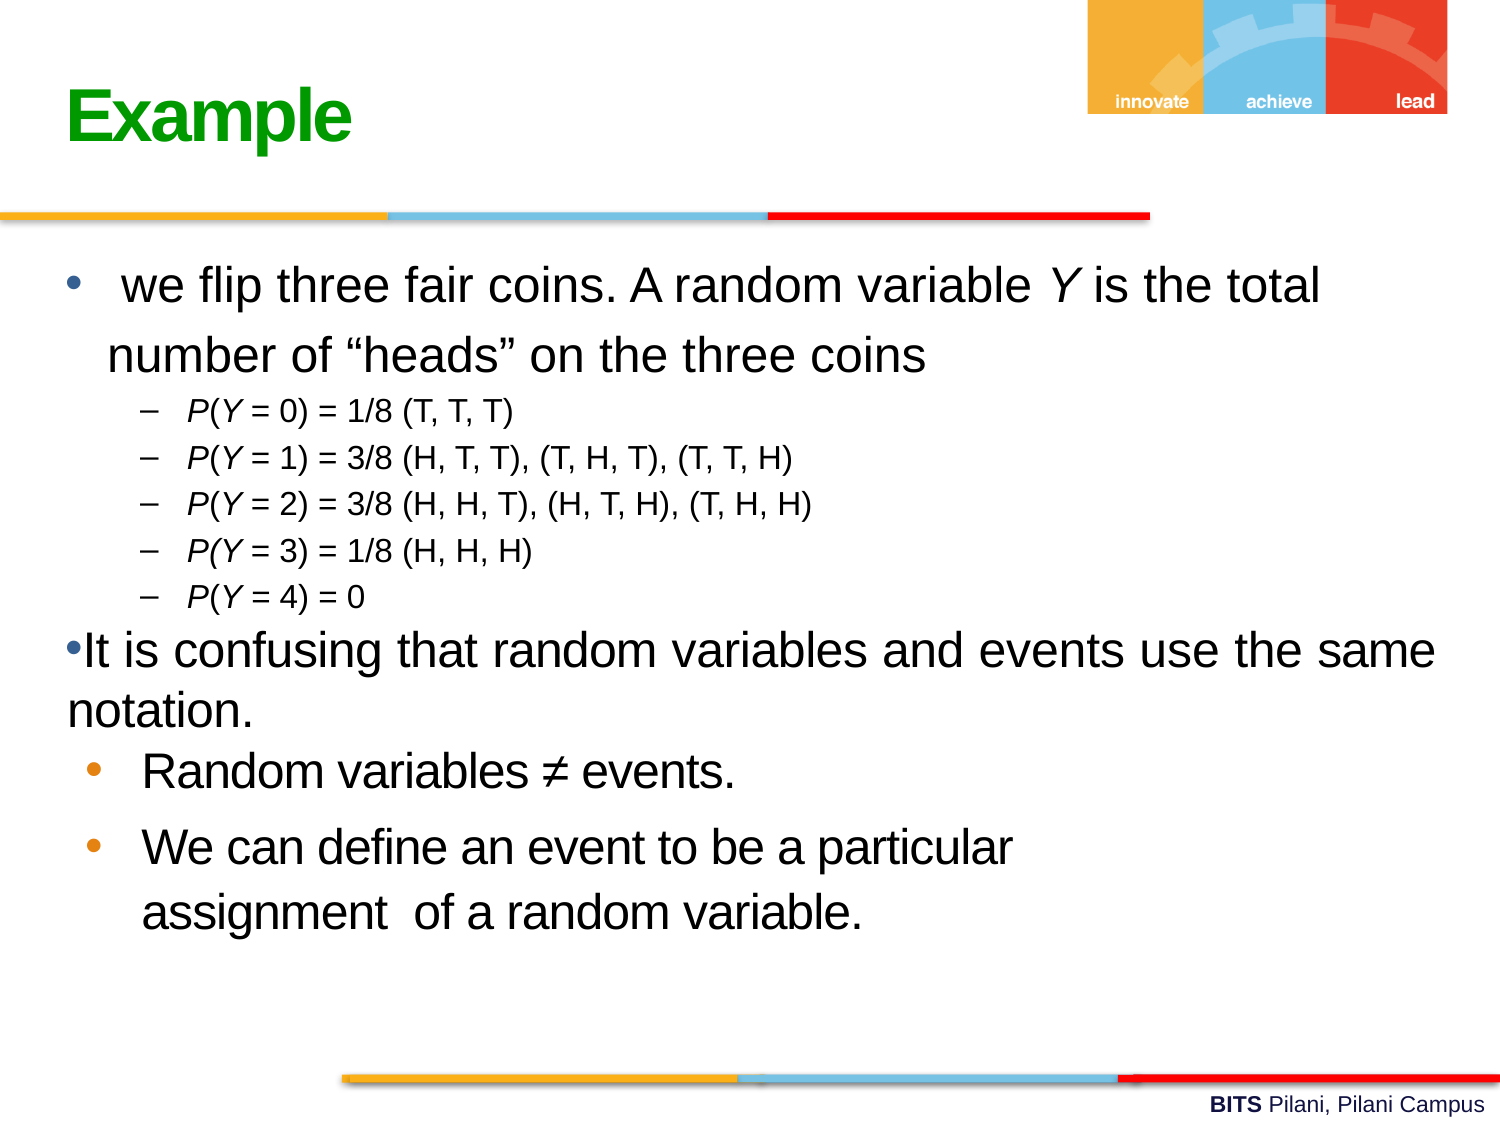

Example
we flip three fair coins. A random variable Y is the total
   number of “heads” on the three coins
P(Y = 0) = 1/8 (T, T, T)
P(Y = 1) = 3/8 (H, T, T), (T, H, T), (T, T, H)
P(Y = 2) = 3/8 (H, H, T), (H, T, H), (T, H, H)
P(Y = 3) = 1/8 (H, H, H)
P(Y = 4) = 0
It is confusing that random variables and events use the same notation.
Random variables ≠ events.
We can define an event to be a particular  assignment  of a random variable.